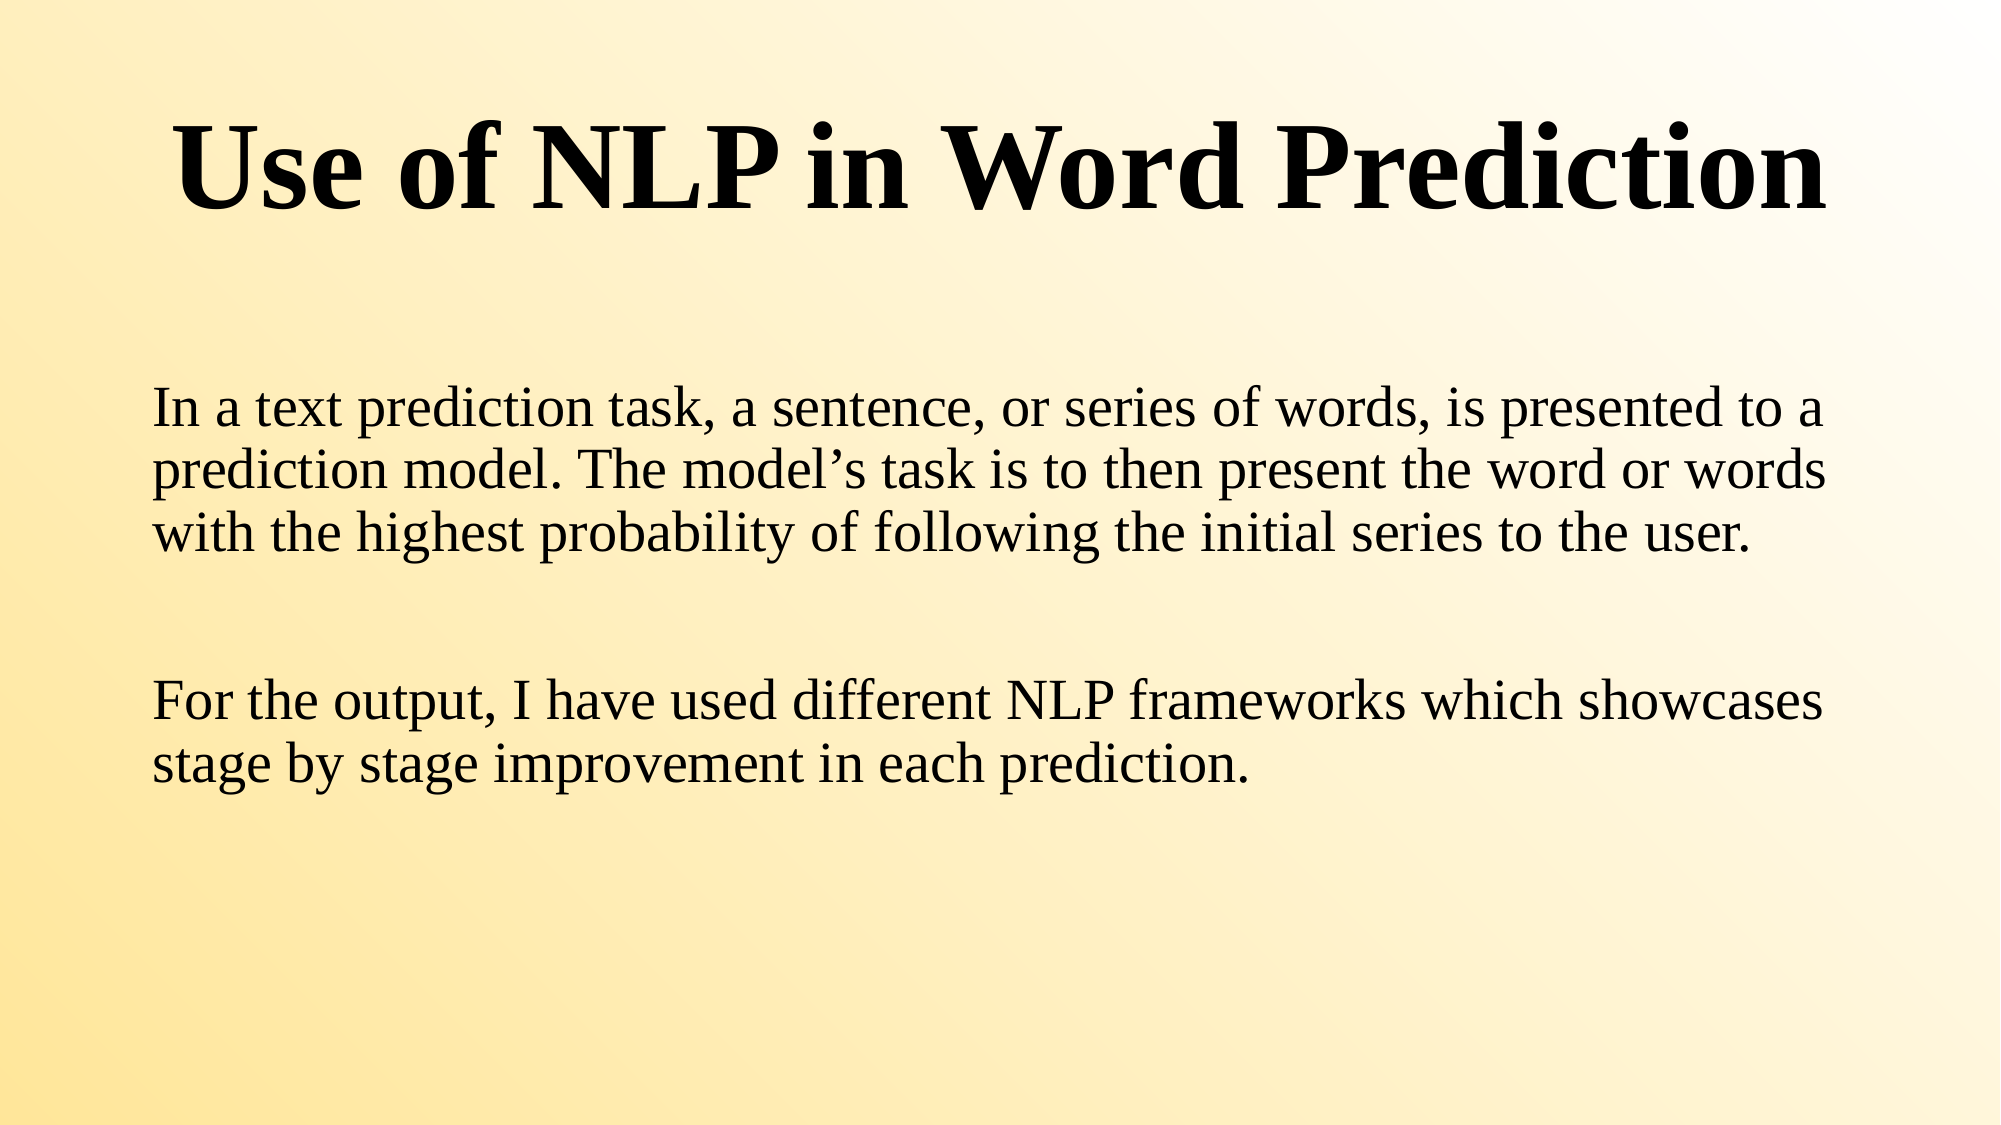

# Use of NLP in Word Prediction
In a text prediction task, a sentence, or series of words, is presented to a prediction model. The model’s task is to then present the word or words with the highest probability of following the initial series to the user.

For the output, I have used different NLP frameworks which showcases stage by stage improvement in each prediction.